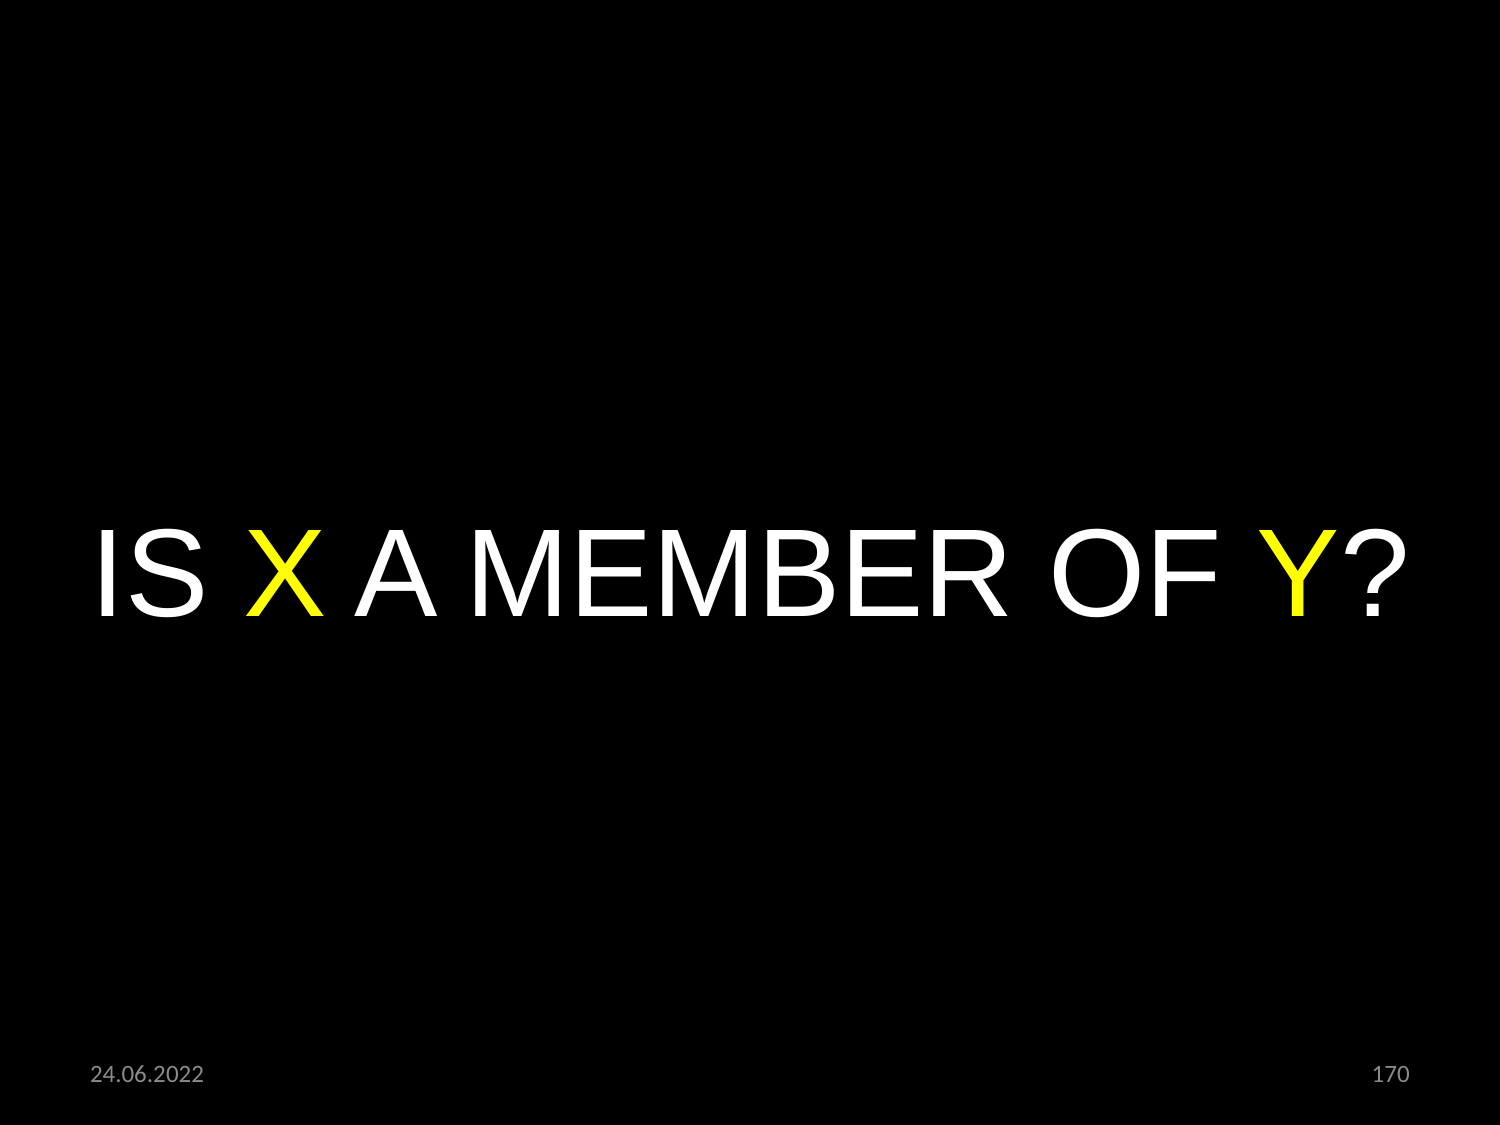

IS X A MEMBER OF Y?
24.06.2022
170